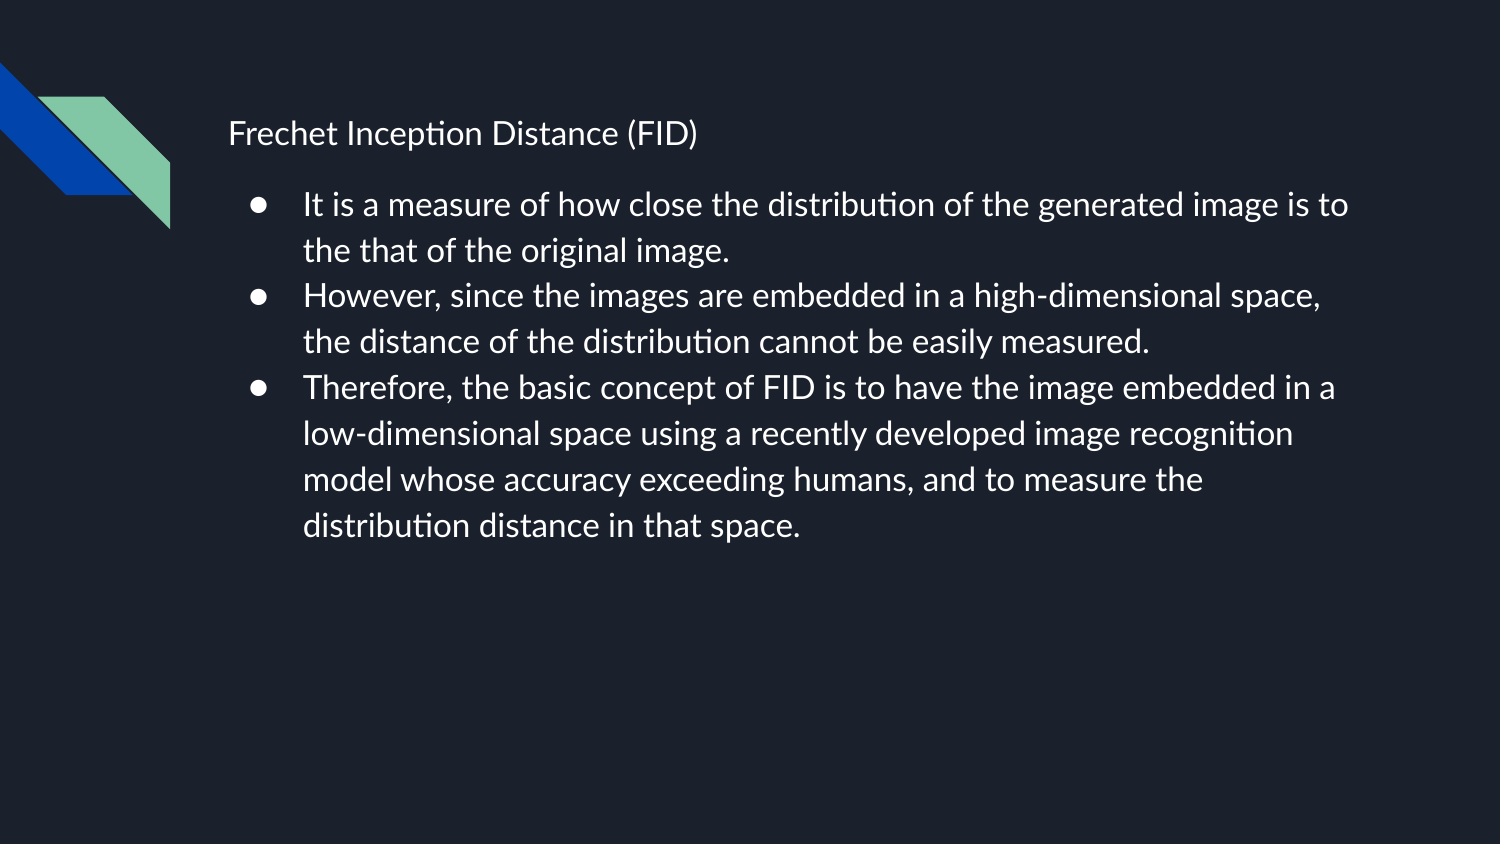

Frechet Inception Distance (FID)
It is a measure of how close the distribution of the generated image is to the that of the original image.
However, since the images are embedded in a high-dimensional space, the distance of the distribution cannot be easily measured.
Therefore, the basic concept of FID is to have the image embedded in a low-dimensional space using a recently developed image recognition model whose accuracy exceeding humans, and to measure the distribution distance in that space.